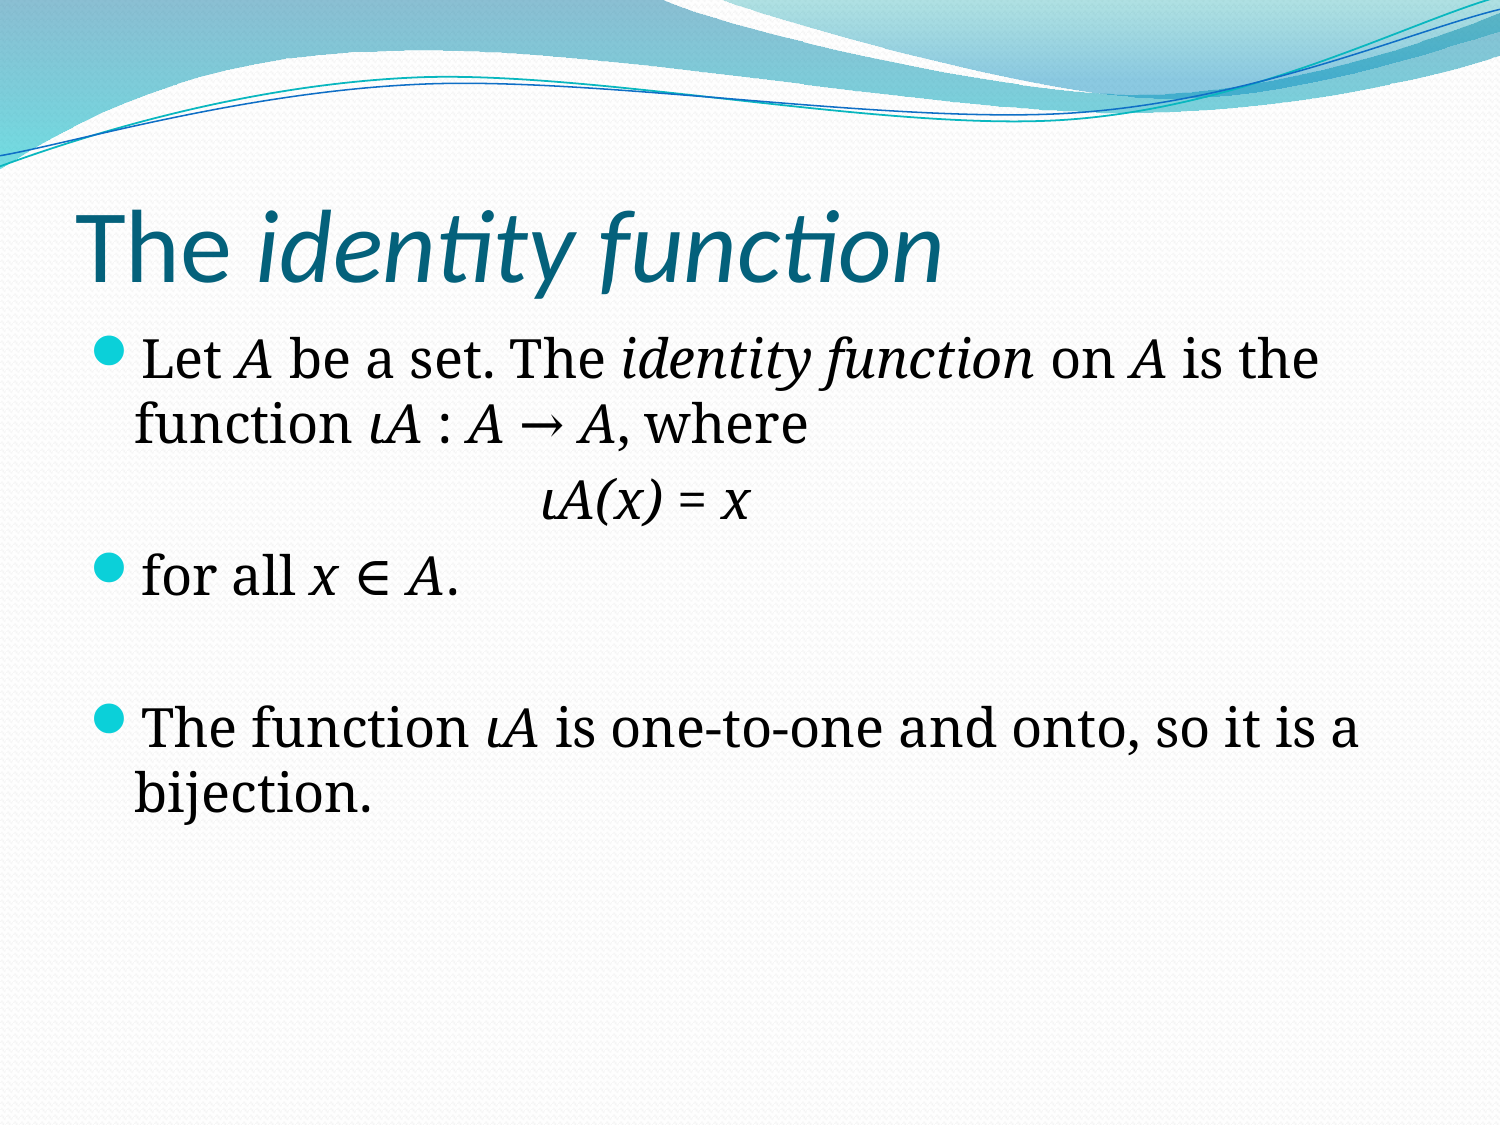

# The identity function
Let A be a set. The identity function on A is the function ιA : A → A, where
			ιA(x) = x
for all x ∈ A.

The function ιA is one-to-one and onto, so it is a bijection.